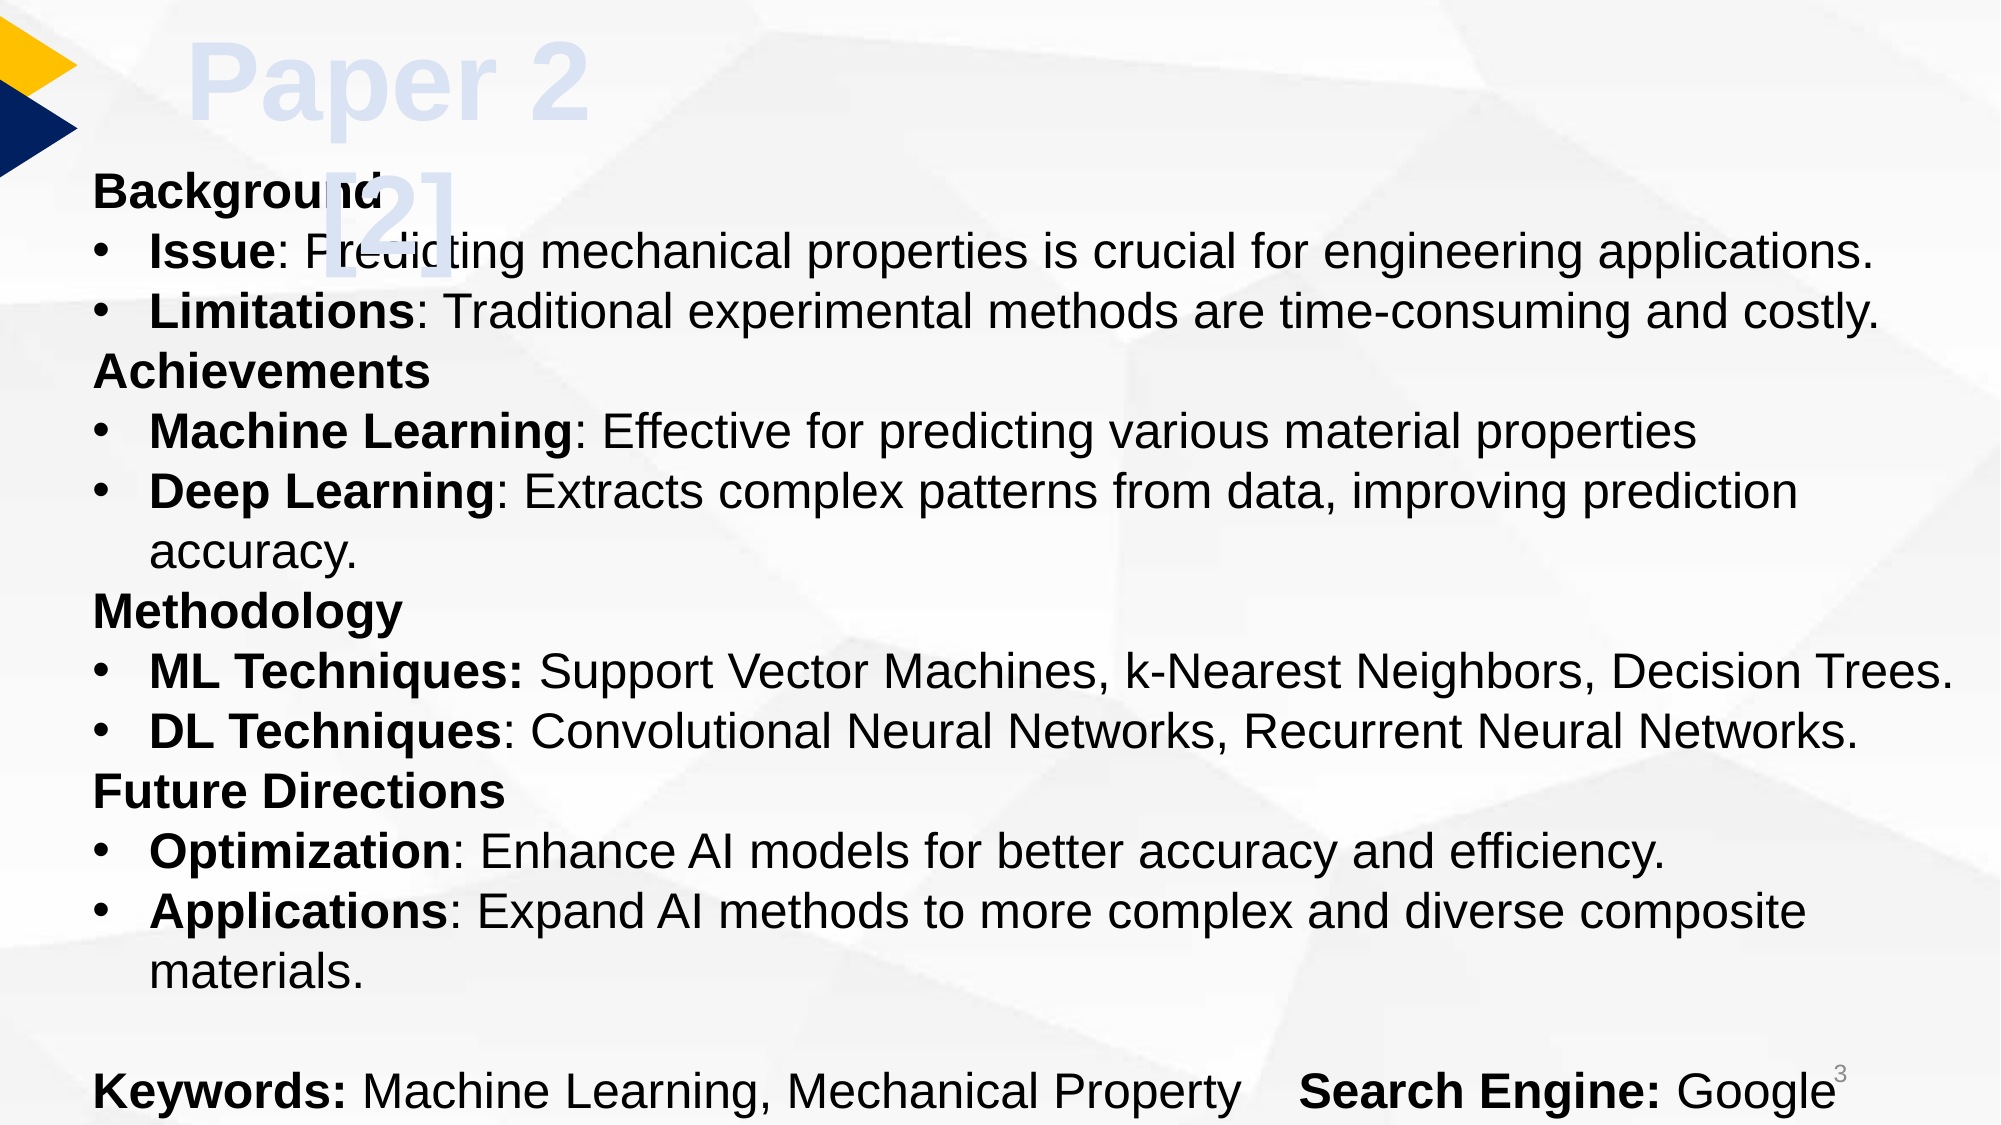

Paper 2 [2]

Background
Issue: Predicting mechanical properties is crucial for engineering applications.
Limitations: Traditional experimental methods are time-consuming and costly.
Achievements
Machine Learning: Effective for predicting various material properties
Deep Learning: Extracts complex patterns from data, improving prediction accuracy.
Methodology
ML Techniques: Support Vector Machines, k-Nearest Neighbors, Decision Trees.
DL Techniques: Convolutional Neural Networks, Recurrent Neural Networks.
Future Directions
Optimization: Enhance AI models for better accuracy and efficiency.
Applications: Expand AI methods to more complex and diverse composite materials.

Keywords: Machine Learning, Mechanical Property    Search Engine: Google Scholar
3